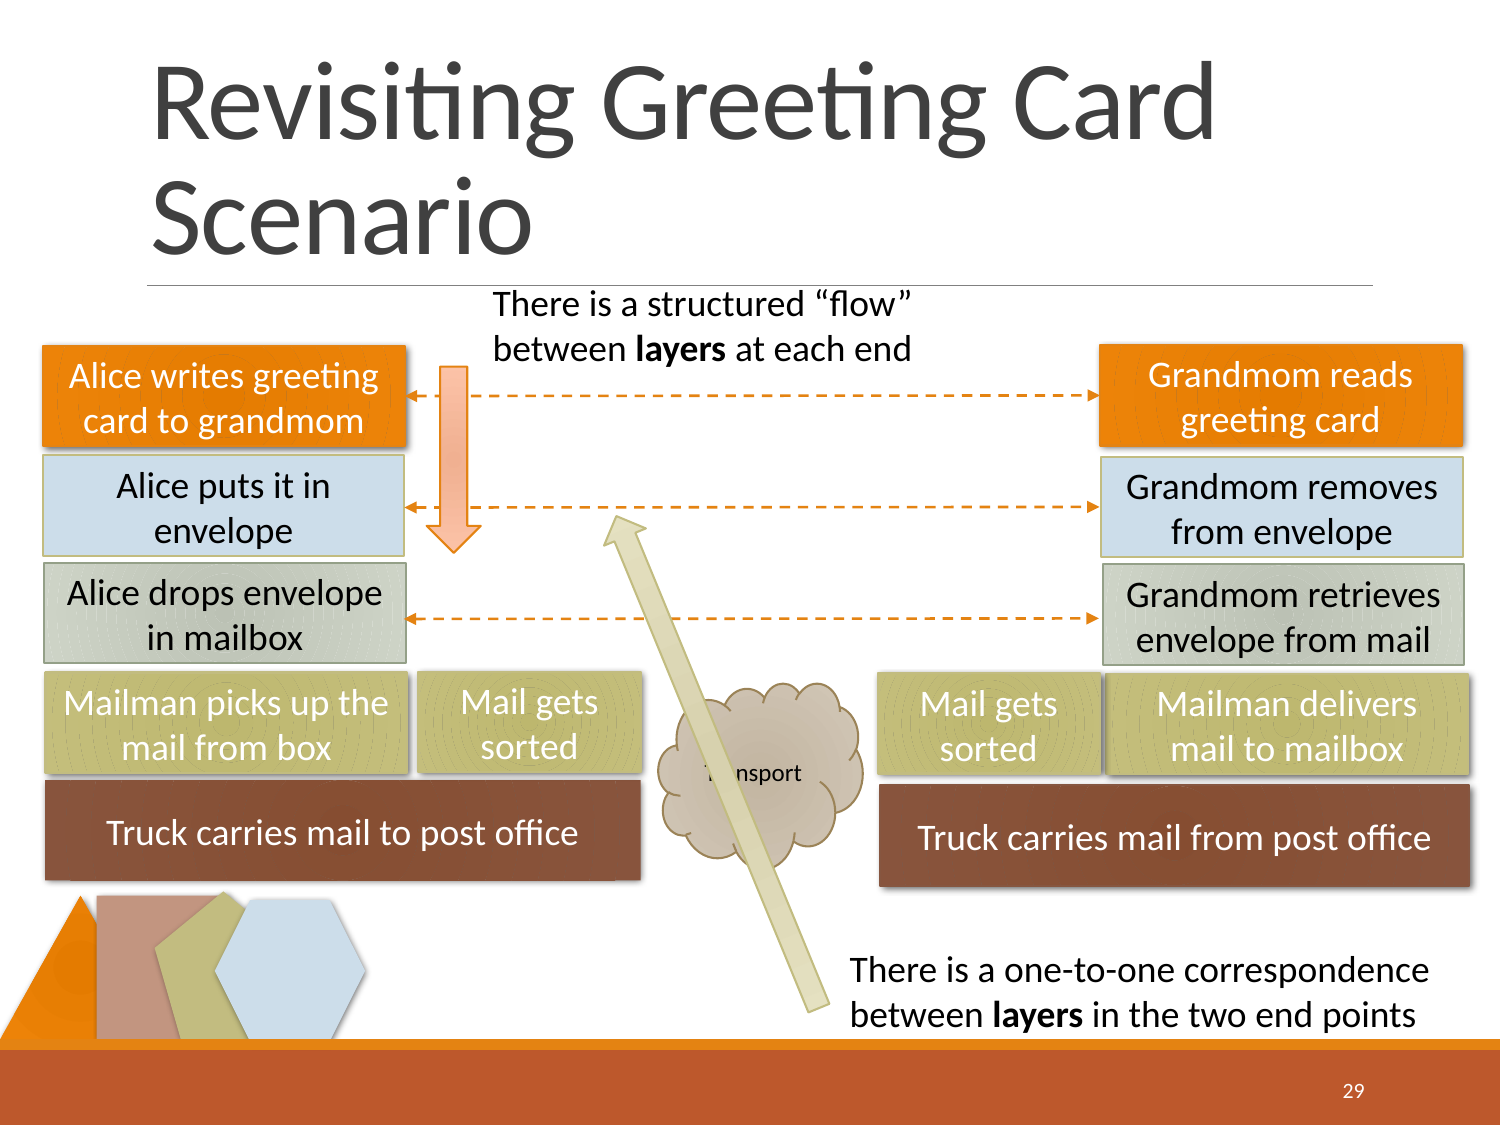

# Revisiting Greeting Card Scenario
There is a structured “flow”
between layers at each end

Grandmom reads greeting card
Alice writes greeting card to grandmom
Alice puts it in envelope
Grandmom removes from envelope

There is a one-to-one correspondence
between layers in the two end points
Alice drops envelope in mailbox
Grandmom retrieves envelope from mail
Mail gets sorted
Mailman picks up the mail from box
Mail gets sorted
Mailman delivers mail to mailbox
Transport
Truck carries mail to post office
Truck carries mail from post office
29